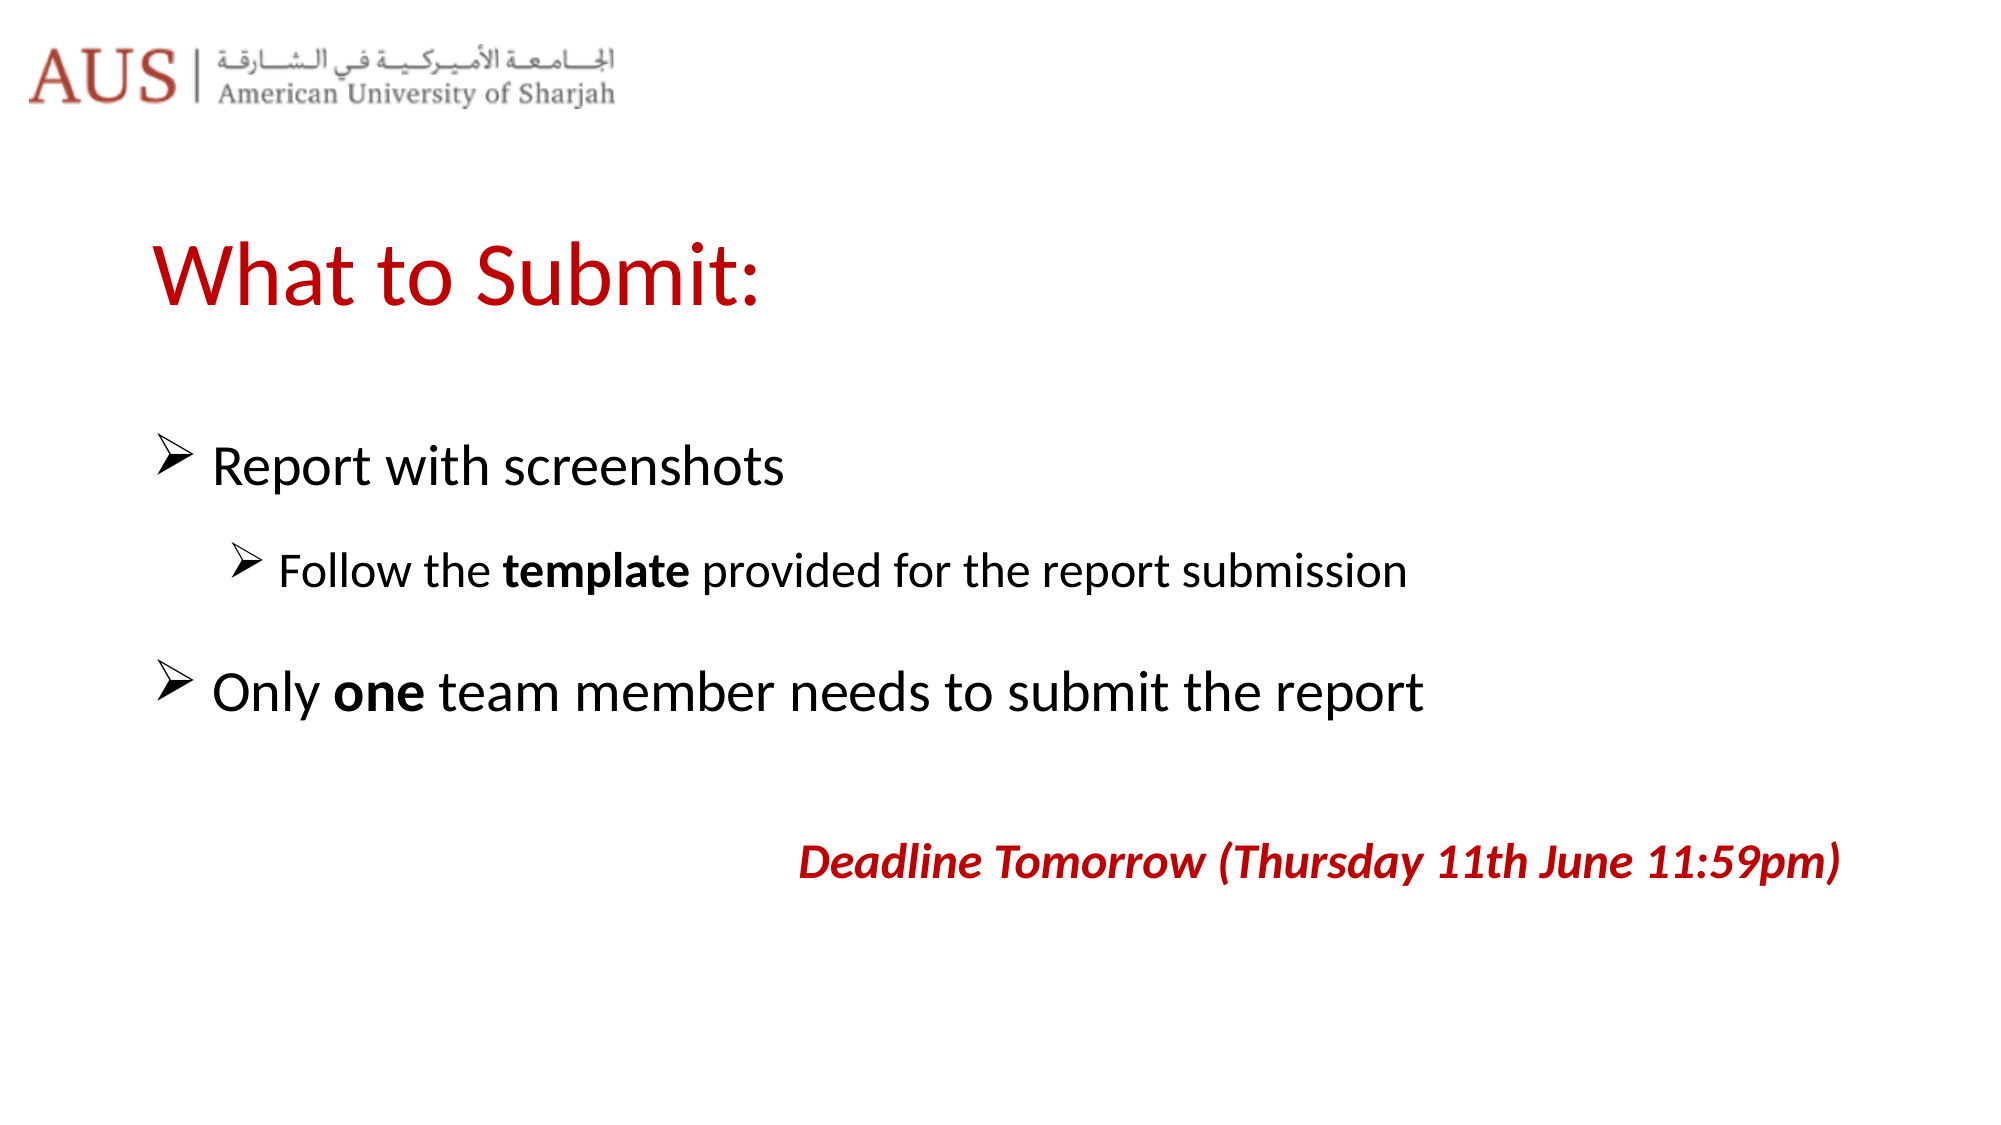

# What to Submit:
 Report with screenshots
 Follow the template provided for the report submission
 Only one team member needs to submit the report

Deadline Tomorrow (Thursday 11th June 11:59pm)